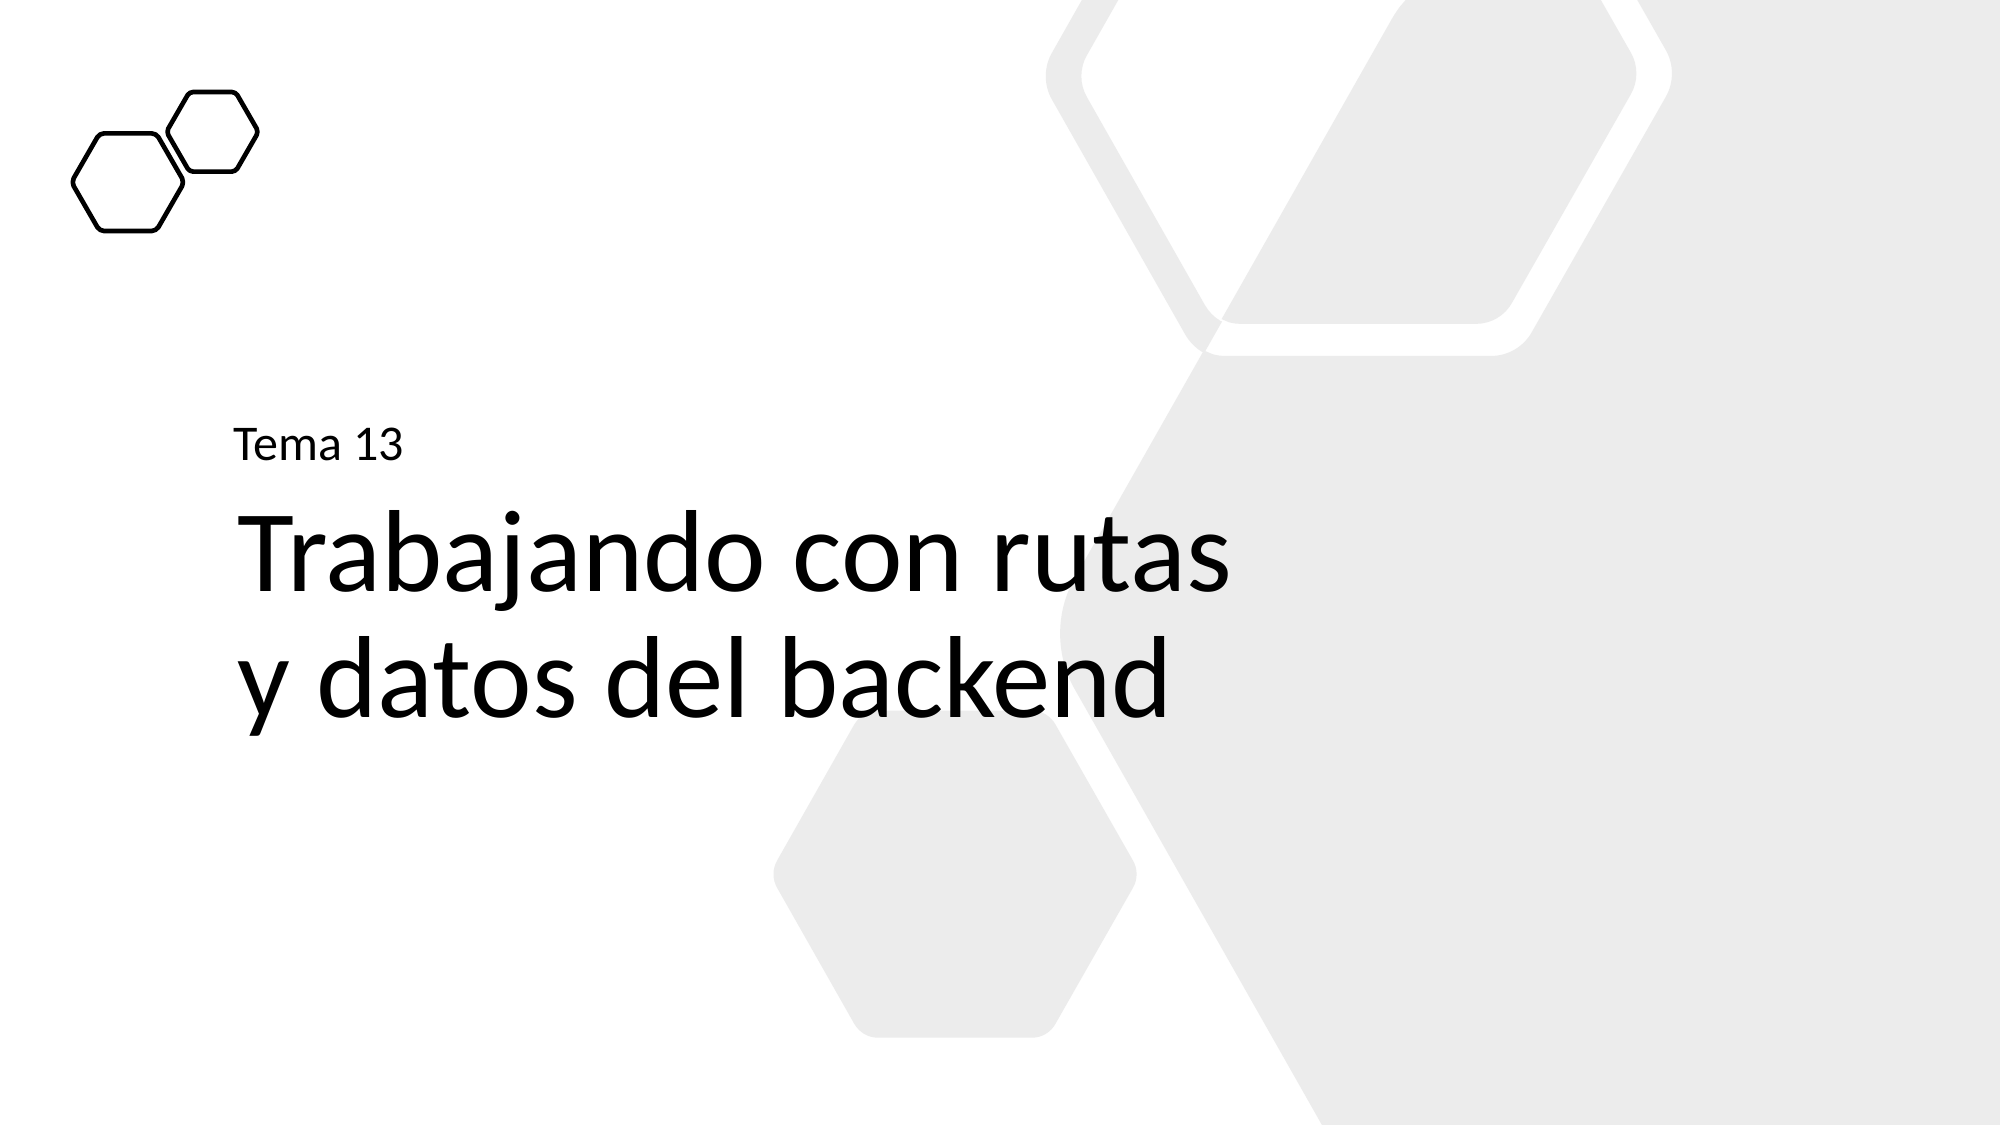

Tema 13
# Trabajando con rutas y datos del backend